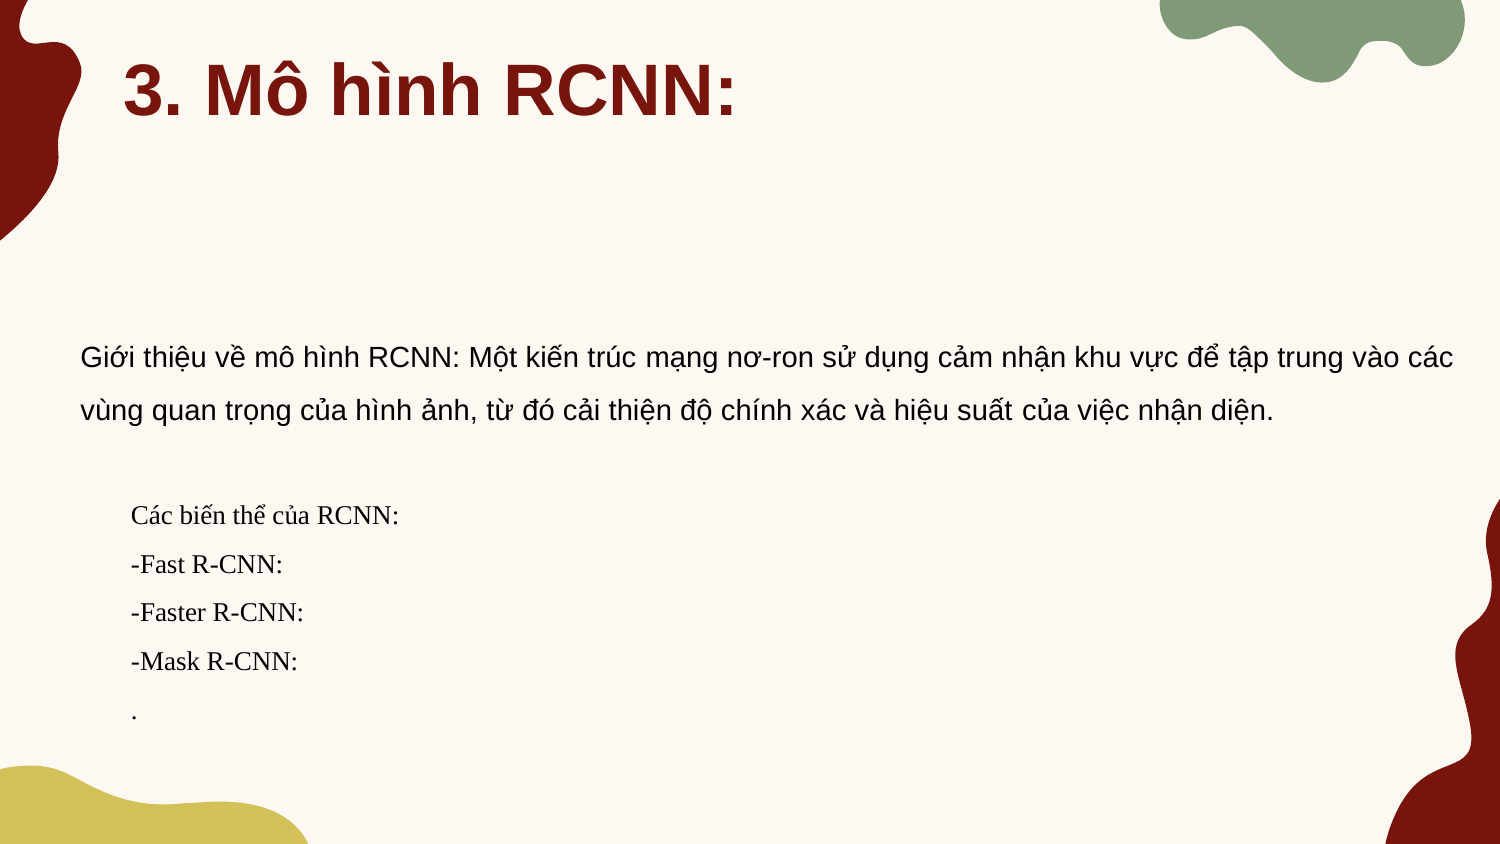

# 3. Mô hình RCNN:
Giới thiệu về mô hình RCNN: Một kiến trúc mạng nơ-ron sử dụng cảm nhận khu vực để tập trung vào các
vùng quan trọng của hình ảnh, từ đó cải thiện độ chính xác và hiệu suất của việc nhận diện.
Các biến thể của RCNN:
-Fast R-CNN:
-Faster R-CNN:
-Mask R-CNN:
.